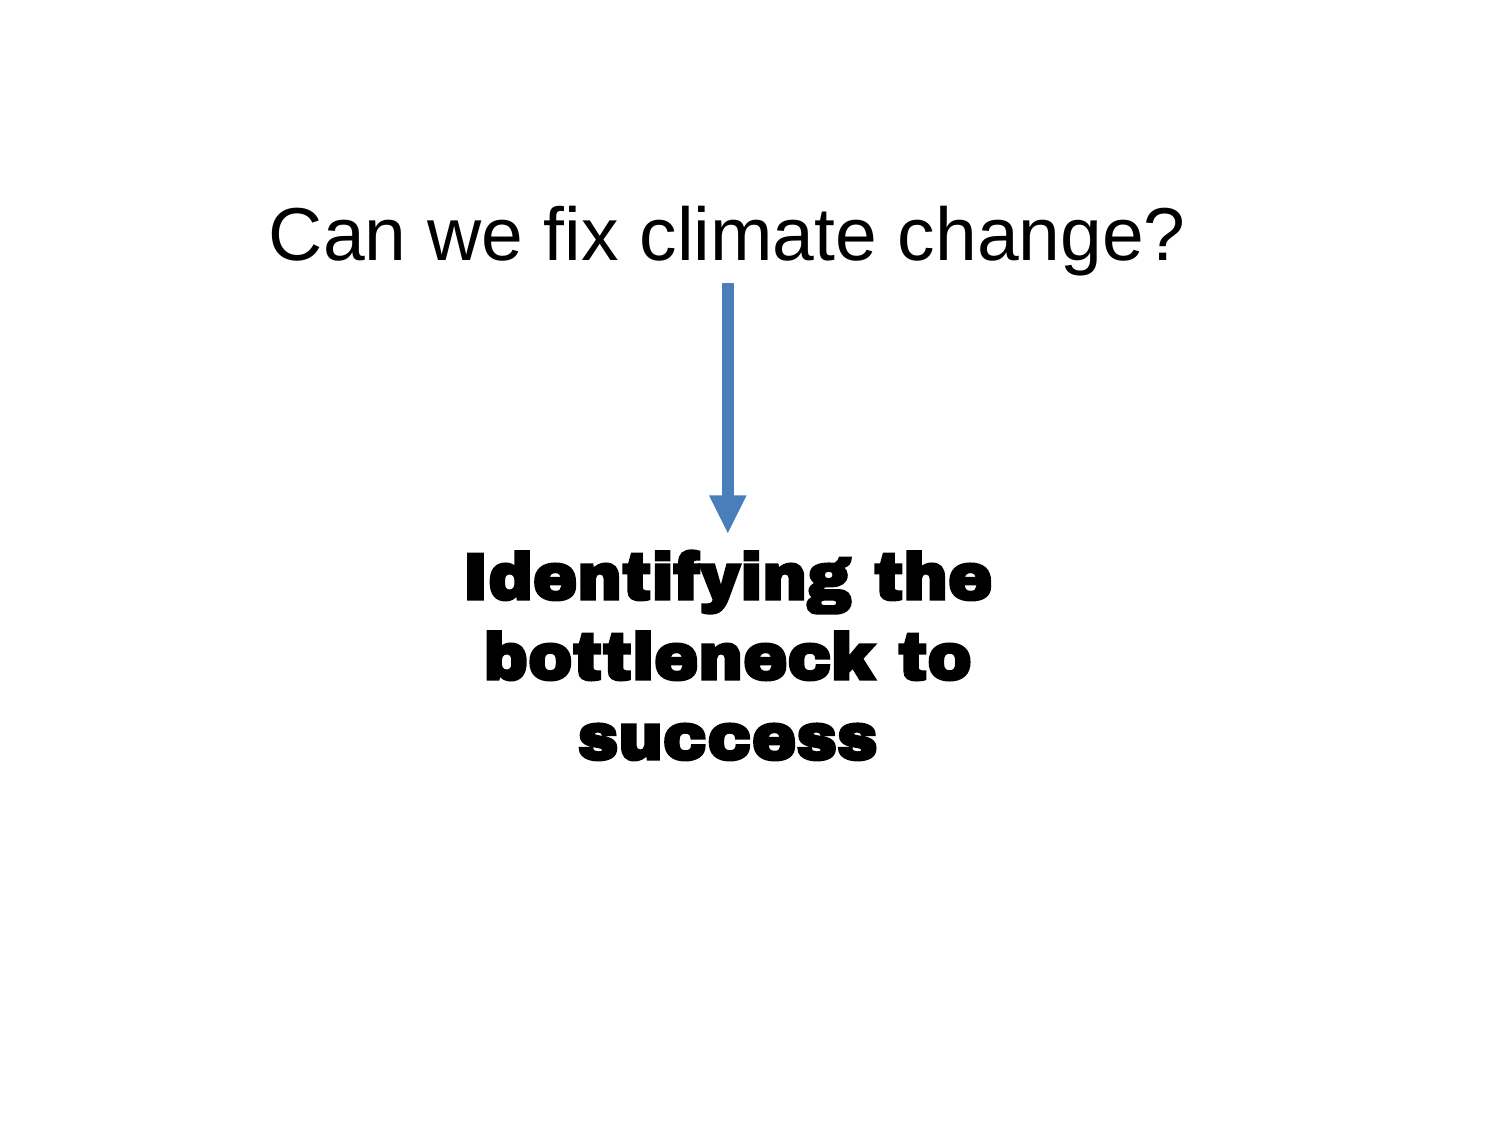

Can we fix climate change?
Identifying the bottleneck to success